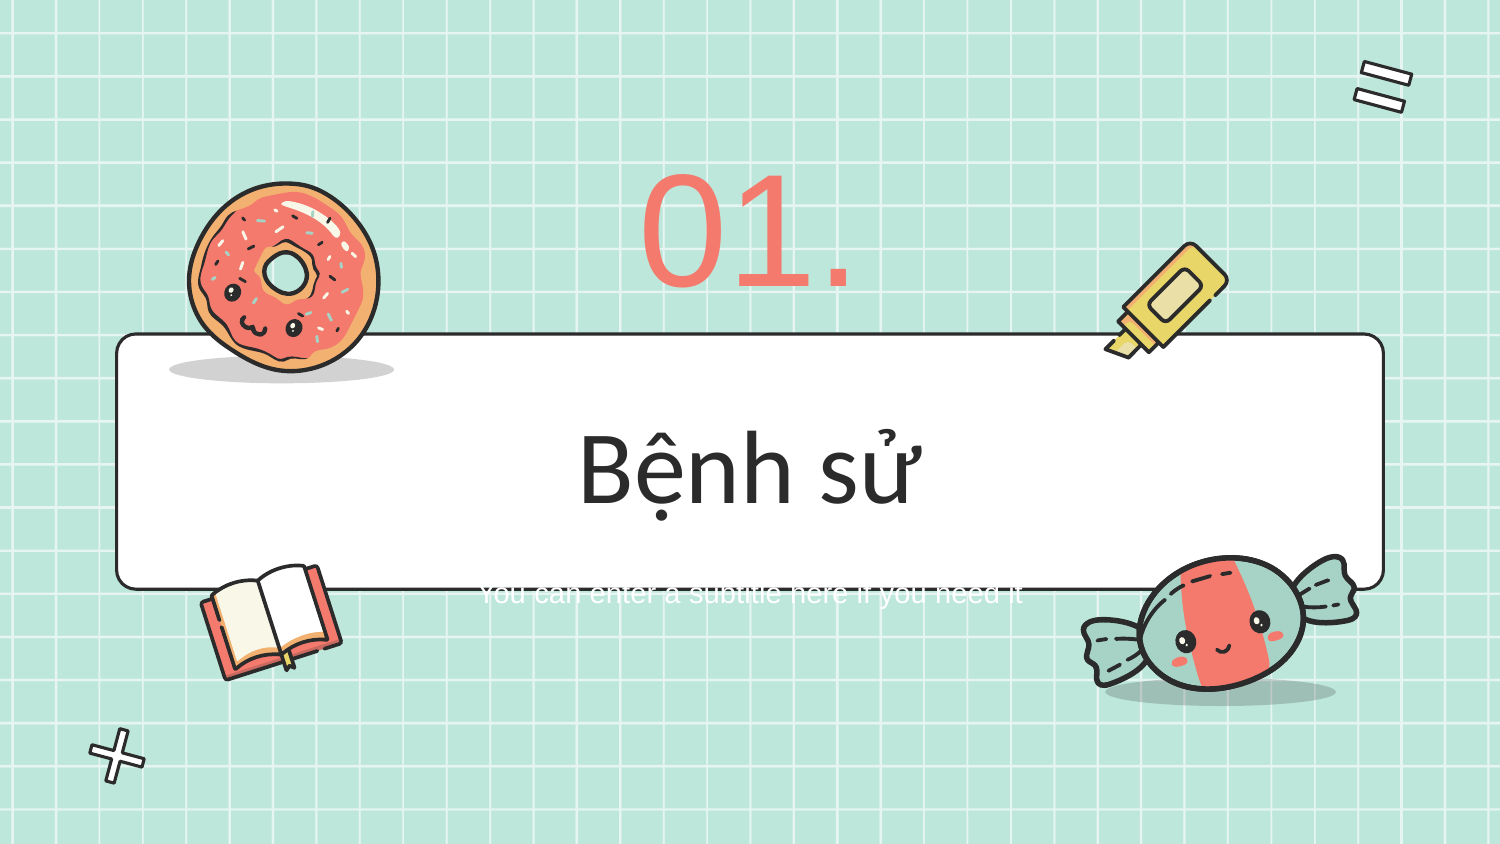

01.

# Bệnh sử

You can enter a subtitle here if you need it